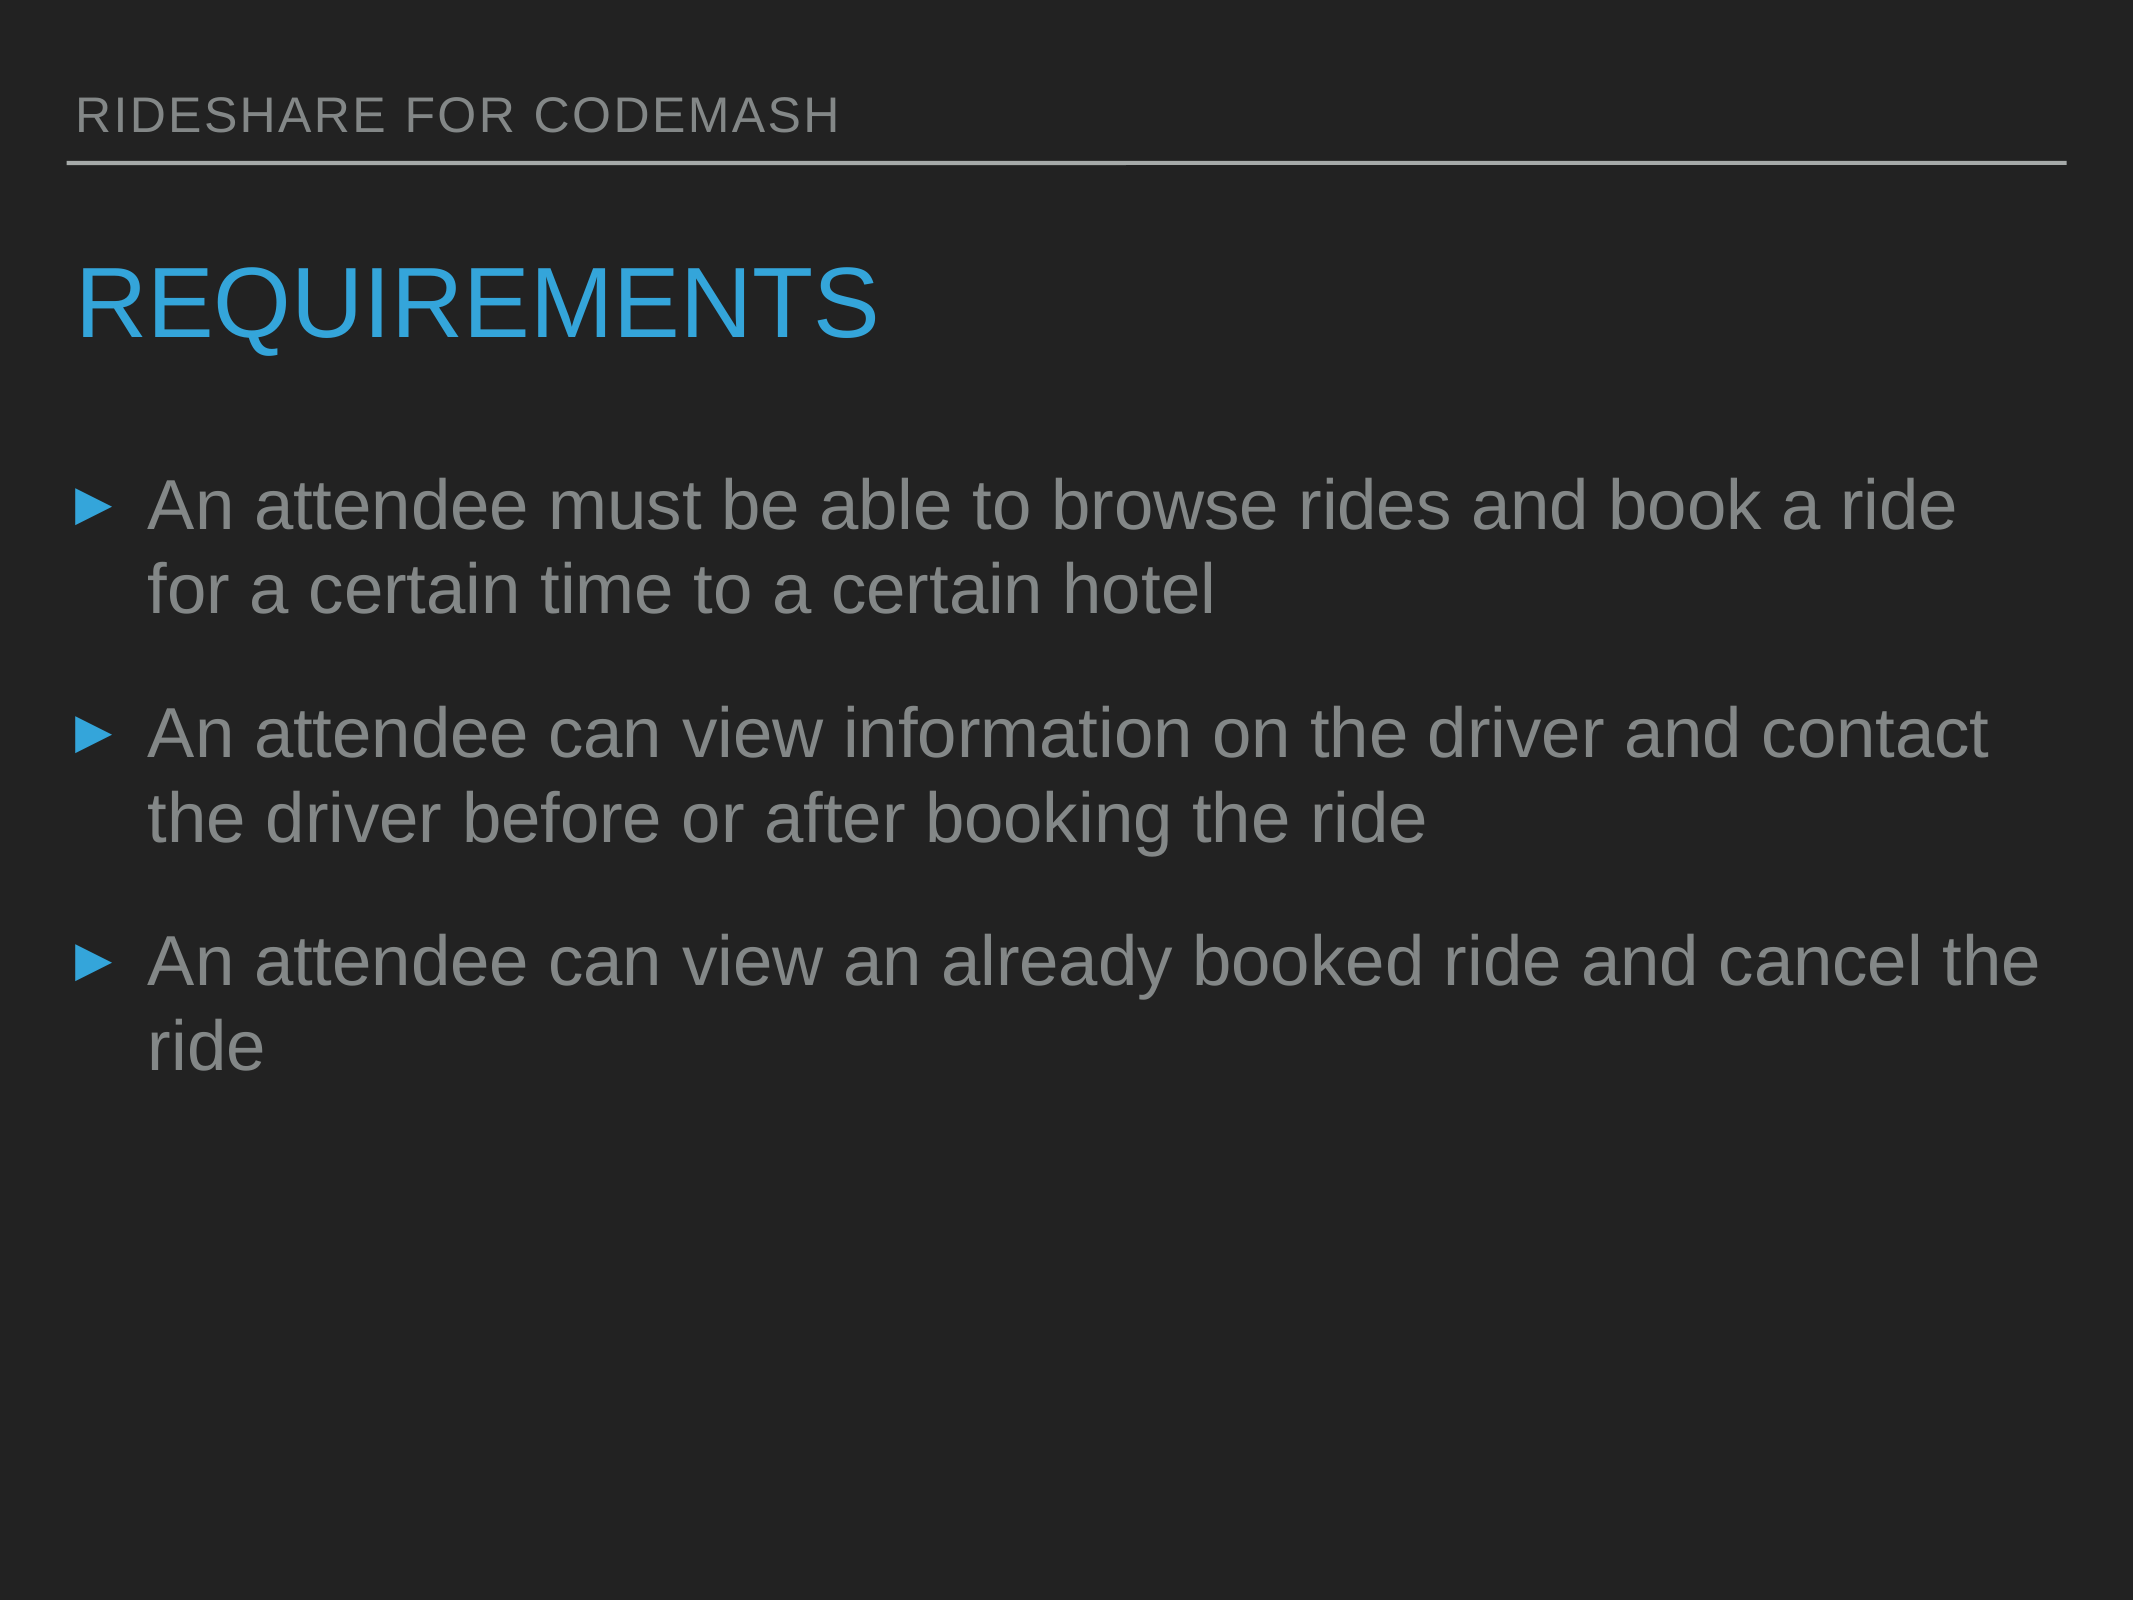

Rideshare for CodeMash
# Requirements
An attendee must be able to browse rides and book a ride for a certain time to a certain hotel
An attendee can view information on the driver and contact the driver before or after booking the ride
An attendee can view an already booked ride and cancel the ride